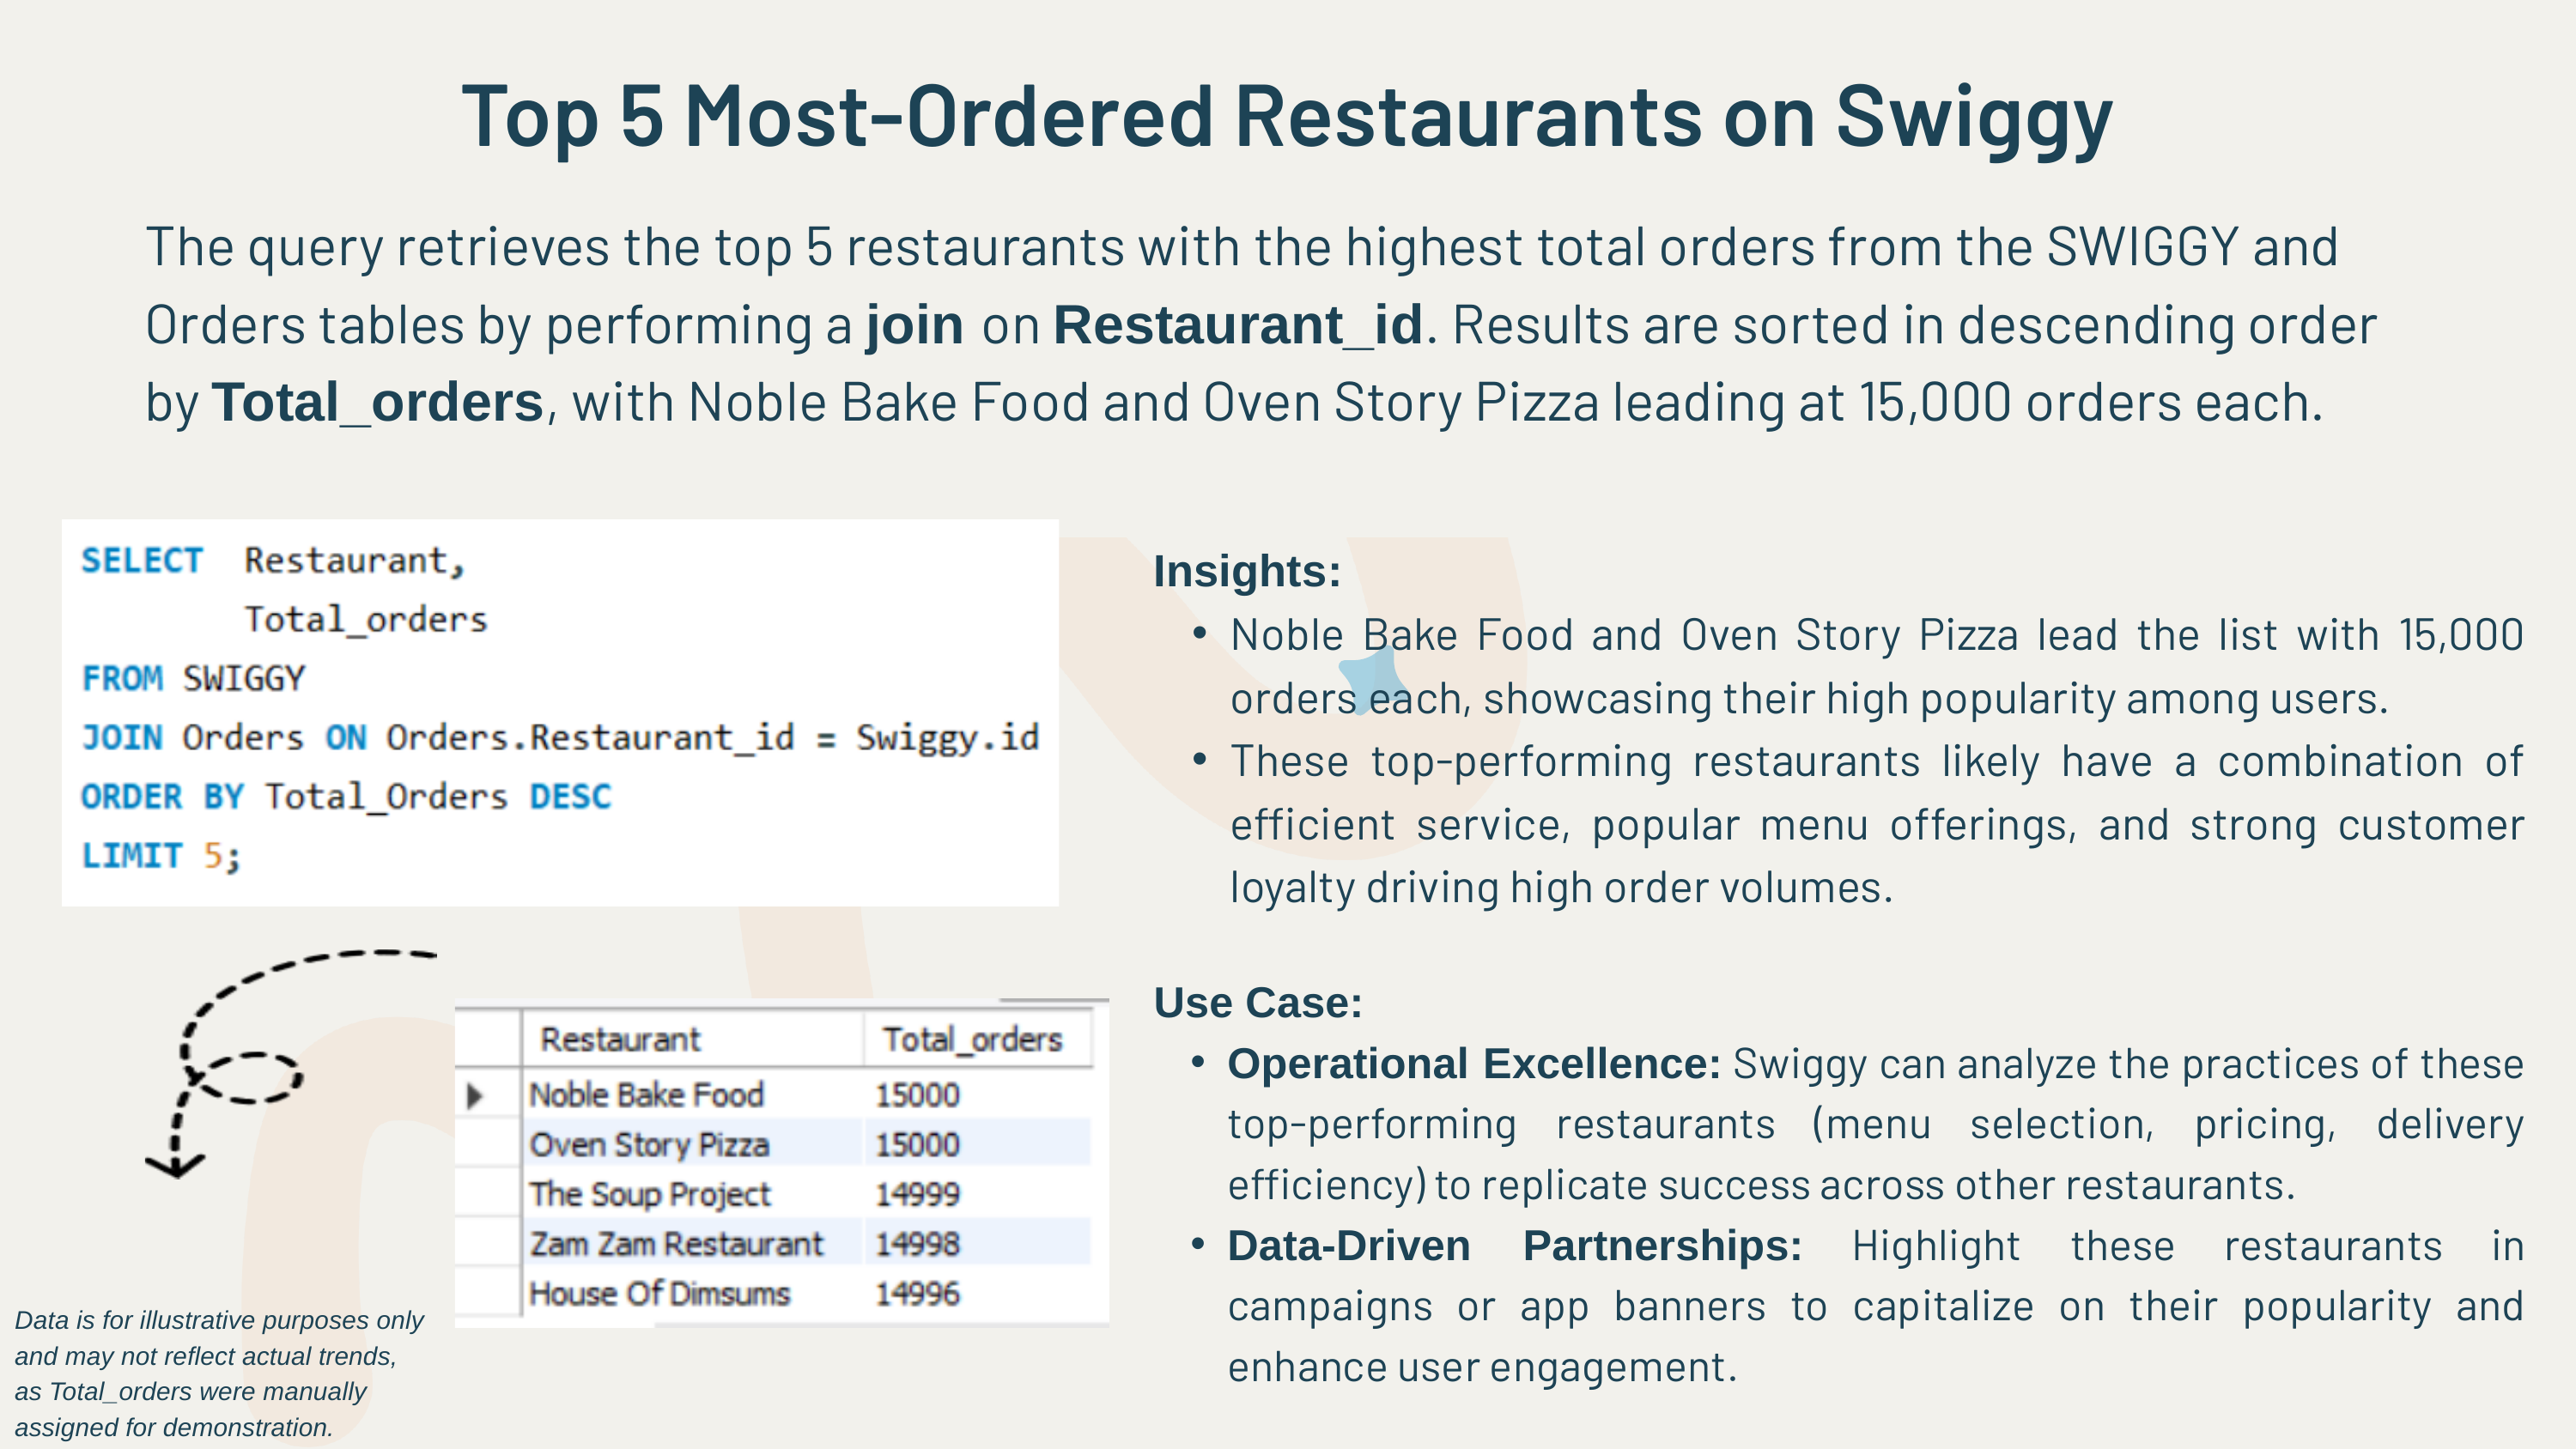

Top 5 Most-Ordered Restaurants on Swiggy
The query retrieves the top 5 restaurants with the highest total orders from the SWIGGY and Orders tables by performing a join on Restaurant_id. Results are sorted in descending order by Total_orders, with Noble Bake Food and Oven Story Pizza leading at 15,000 orders each.

Insights:
Noble Bake Food and Oven Story Pizza lead the list with 15,000 orders each, showcasing their high popularity among users.
These top-performing restaurants likely have a combination of efficient service, popular menu offerings, and strong customer loyalty driving high order volumes.

Use Case:
Operational Excellence: Swiggy can analyze the practices of these top-performing restaurants (menu selection, pricing, delivery efficiency) to replicate success across other restaurants.
Data-Driven Partnerships: Highlight these restaurants in campaigns or app banners to capitalize on their popularity and enhance user engagement.

Data is for illustrative purposes only and may not reflect actual trends, as Total_orders were manually assigned for demonstration.